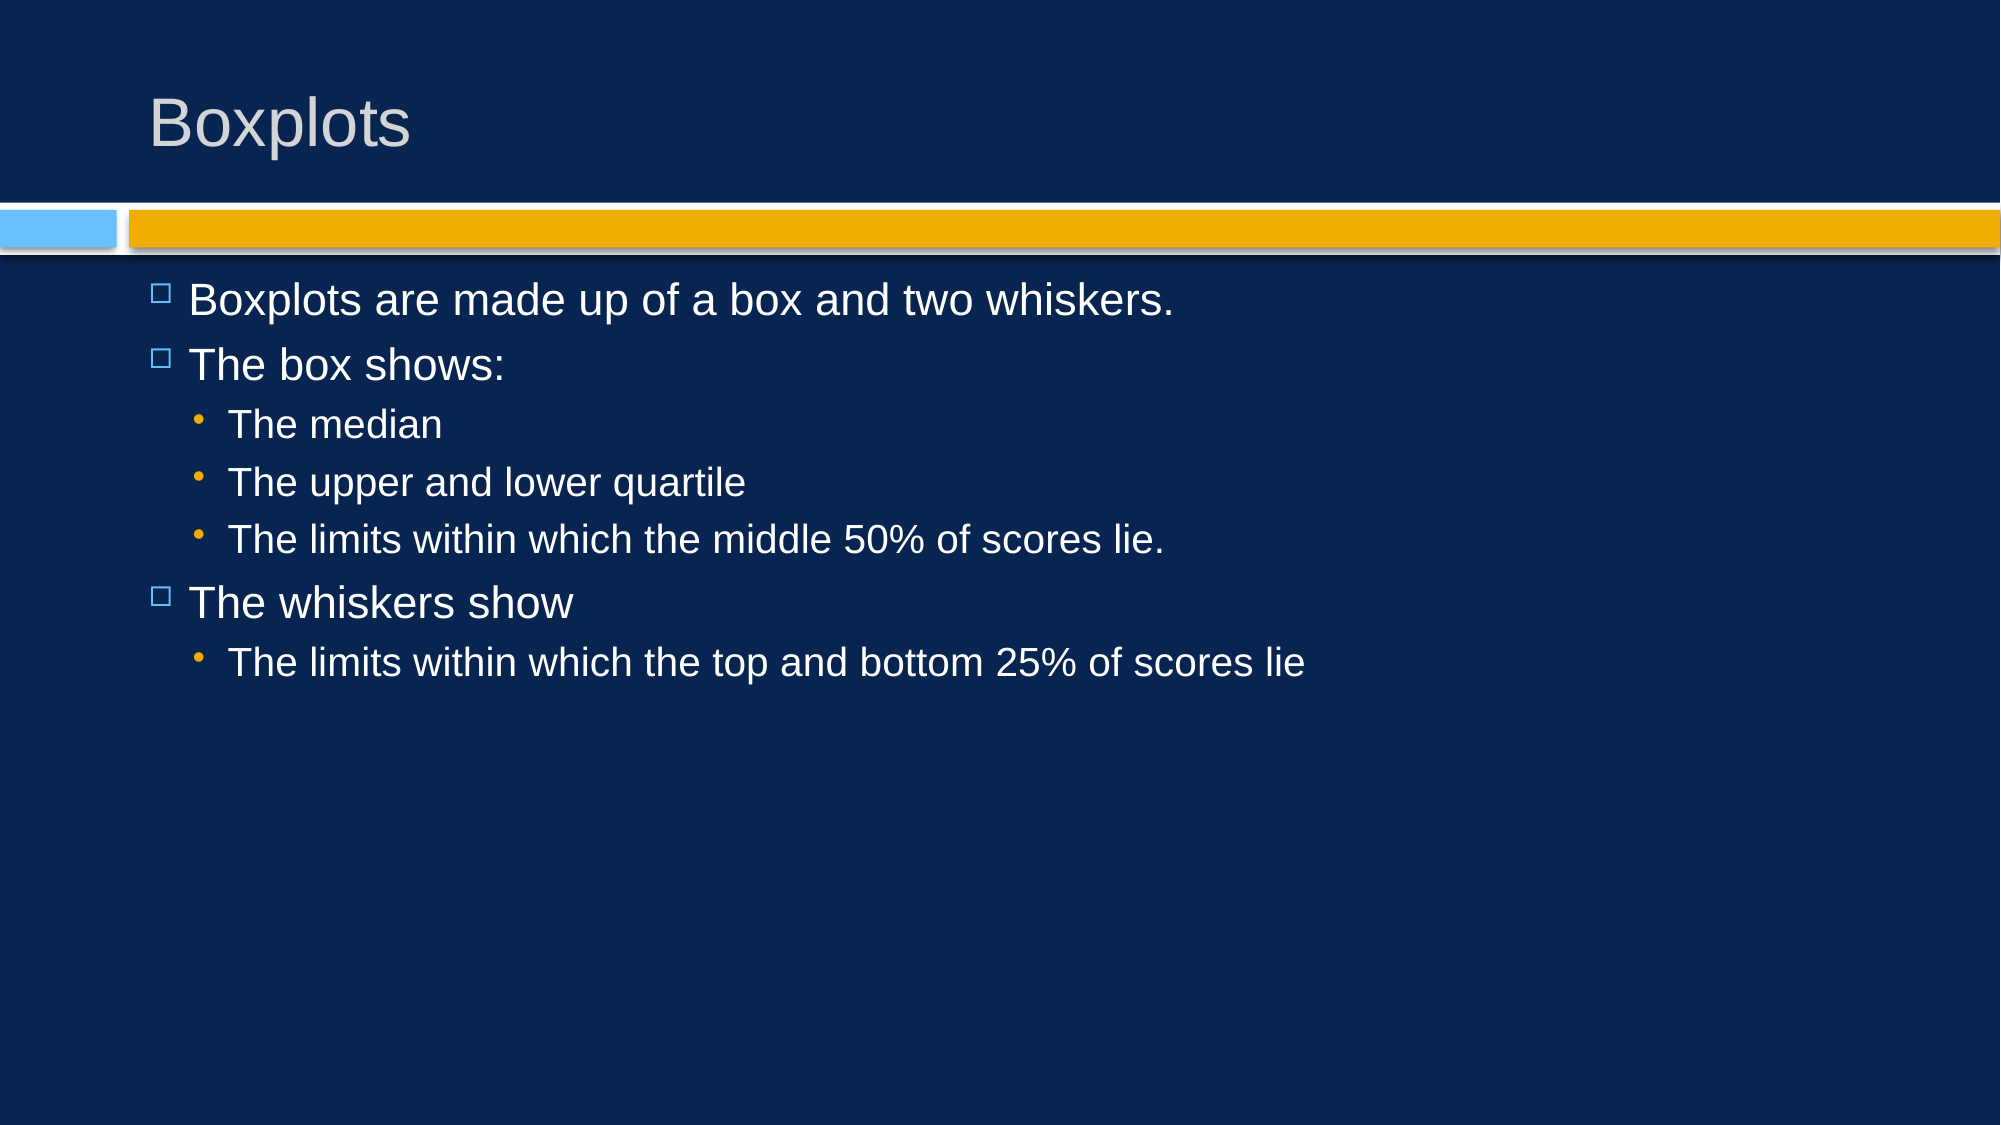

# Boxplots
Boxplots are made up of a box and two whiskers.
The box shows:
The median
The upper and lower quartile
The limits within which the middle 50% of scores lie.
The whiskers show
The limits within which the top and bottom 25% of scores lie